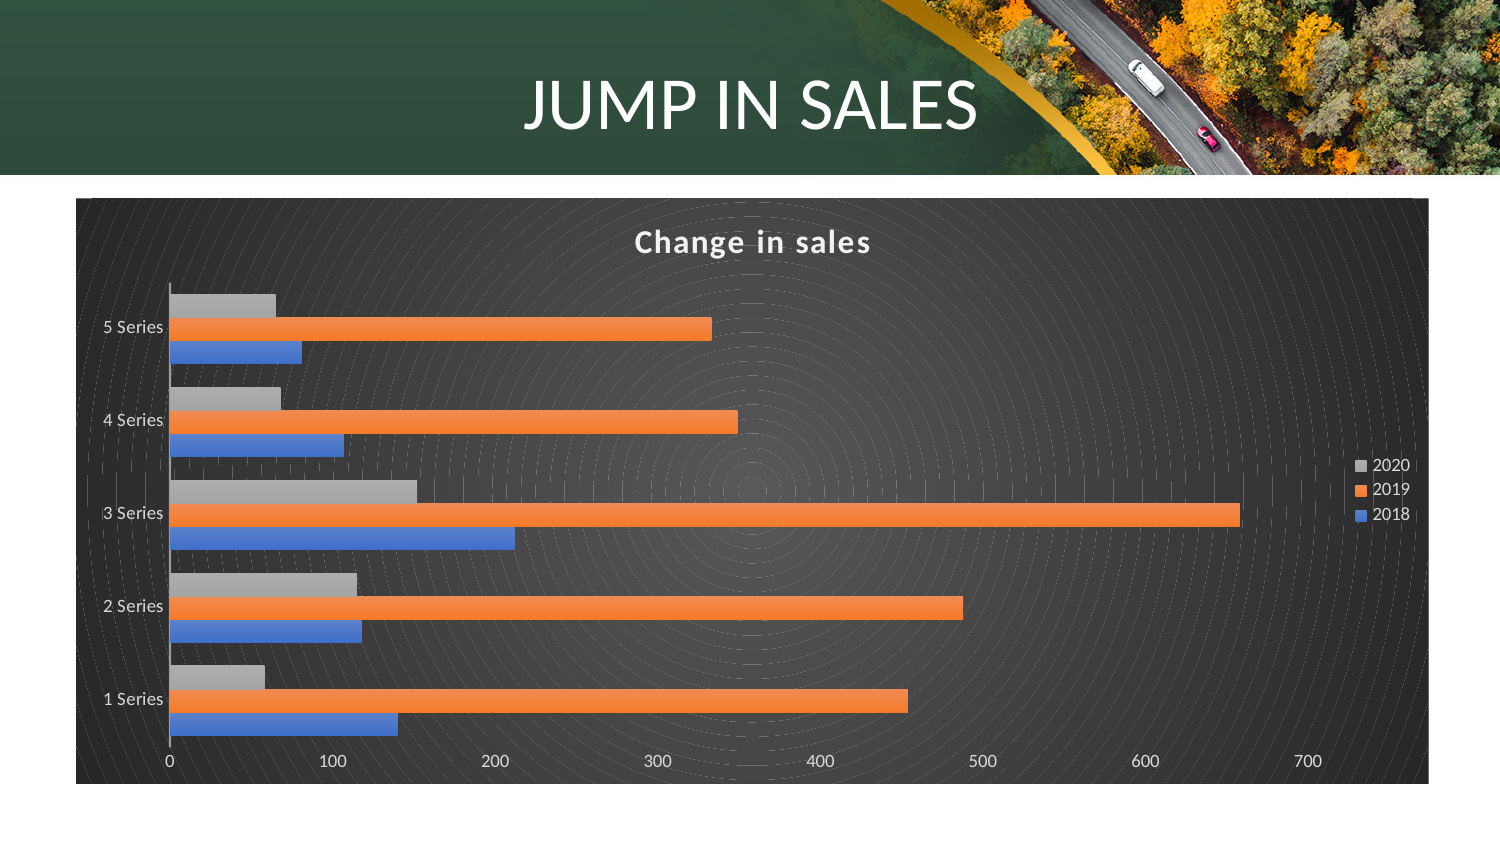

# JUMP IN SALES

### Chart: Change in sales

| Category | 2018 | 2019 | 2020 |
|---|---|---|---|
| 1 Series | 140.0 | 454.0 | 58.0 |
| 2 Series | 118.0 | 488.0 | 115.0 |
| 3 Series | 212.0 | 658.0 | 152.0 |
| 4 Series | 107.0 | 349.0 | 68.0 |
| 5 Series | 81.0 | 333.0 | 65.0 |